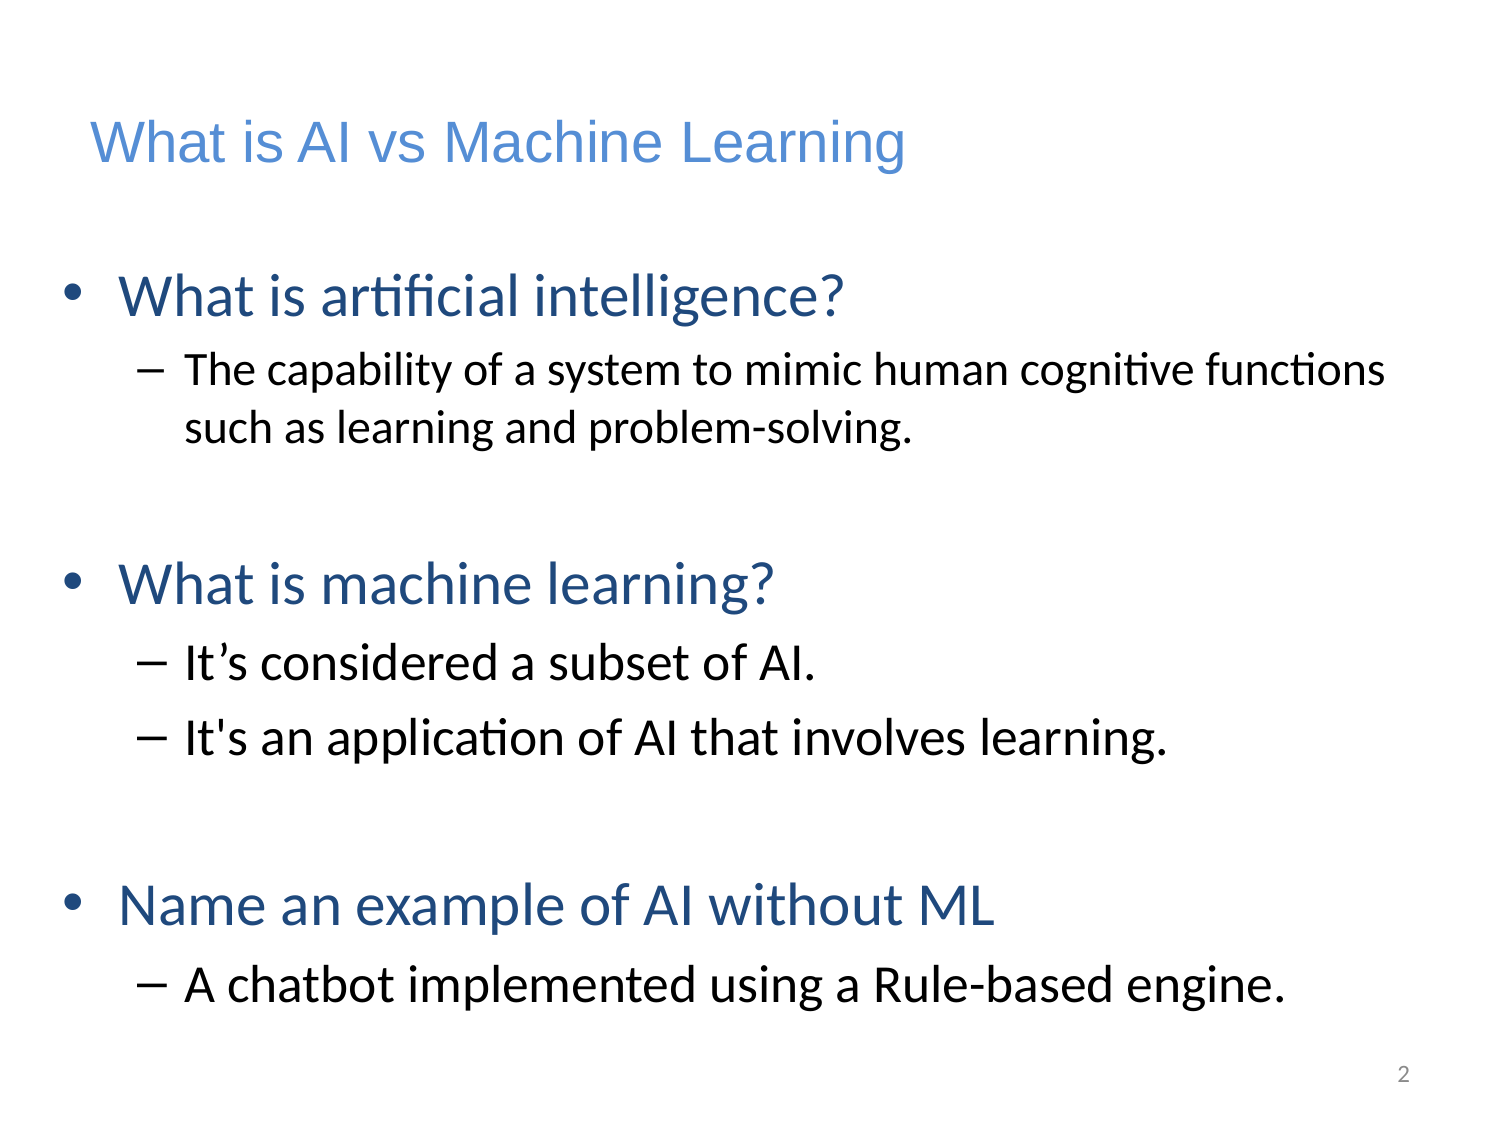

# What is AI vs Machine Learning
What is artificial intelligence?
The capability of a system to mimic human cognitive functions such as learning and problem-solving.

What is machine learning?
It’s considered a subset of AI.
It's an application of AI that involves learning.

Name an example of AI without ML
A chatbot implemented using a Rule-based engine.

2